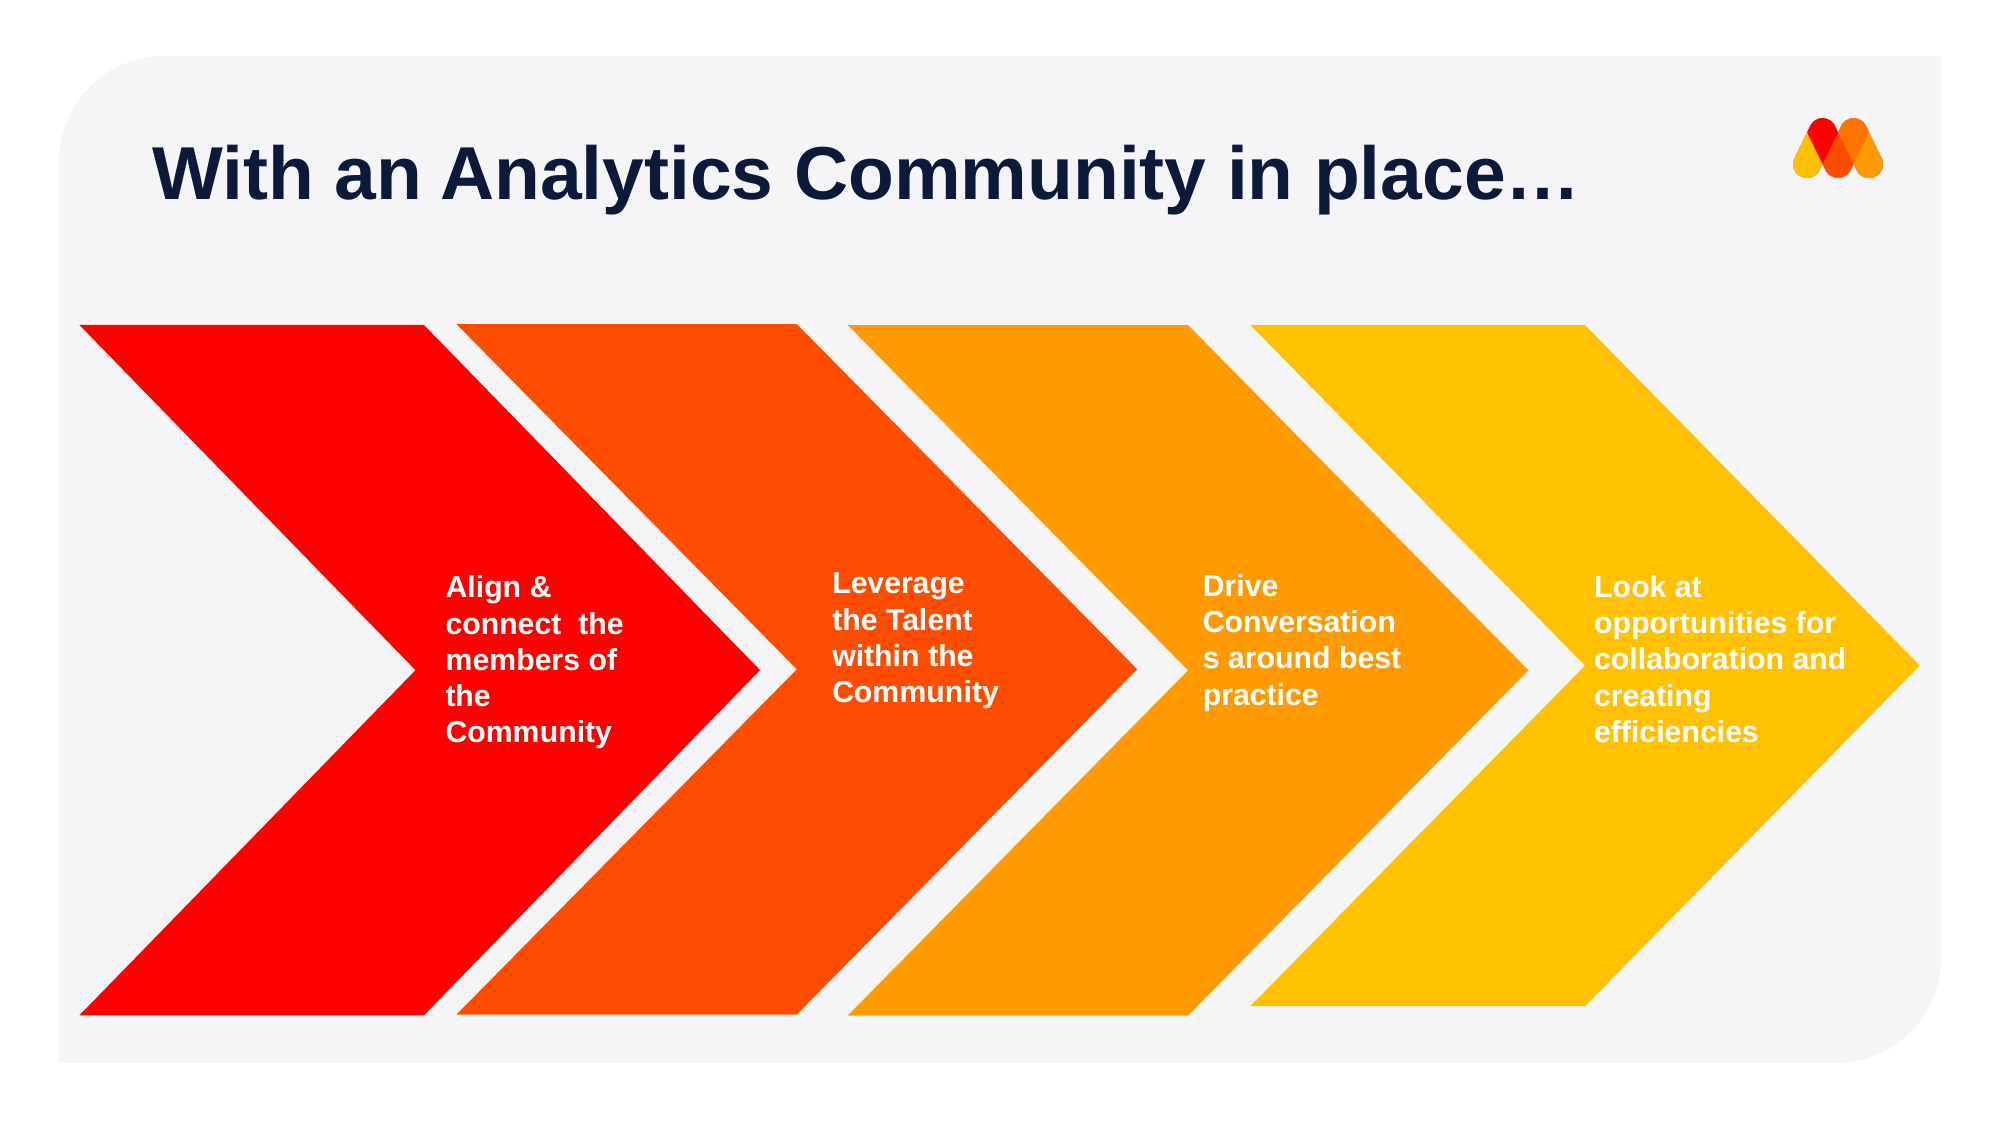

# With an Analytics Community in place…

Leverage the Talent within the Community
Drive Conversations around best practice
Look at opportunities for collaboration and creating efficiencies
Align & connect  the members of the Community